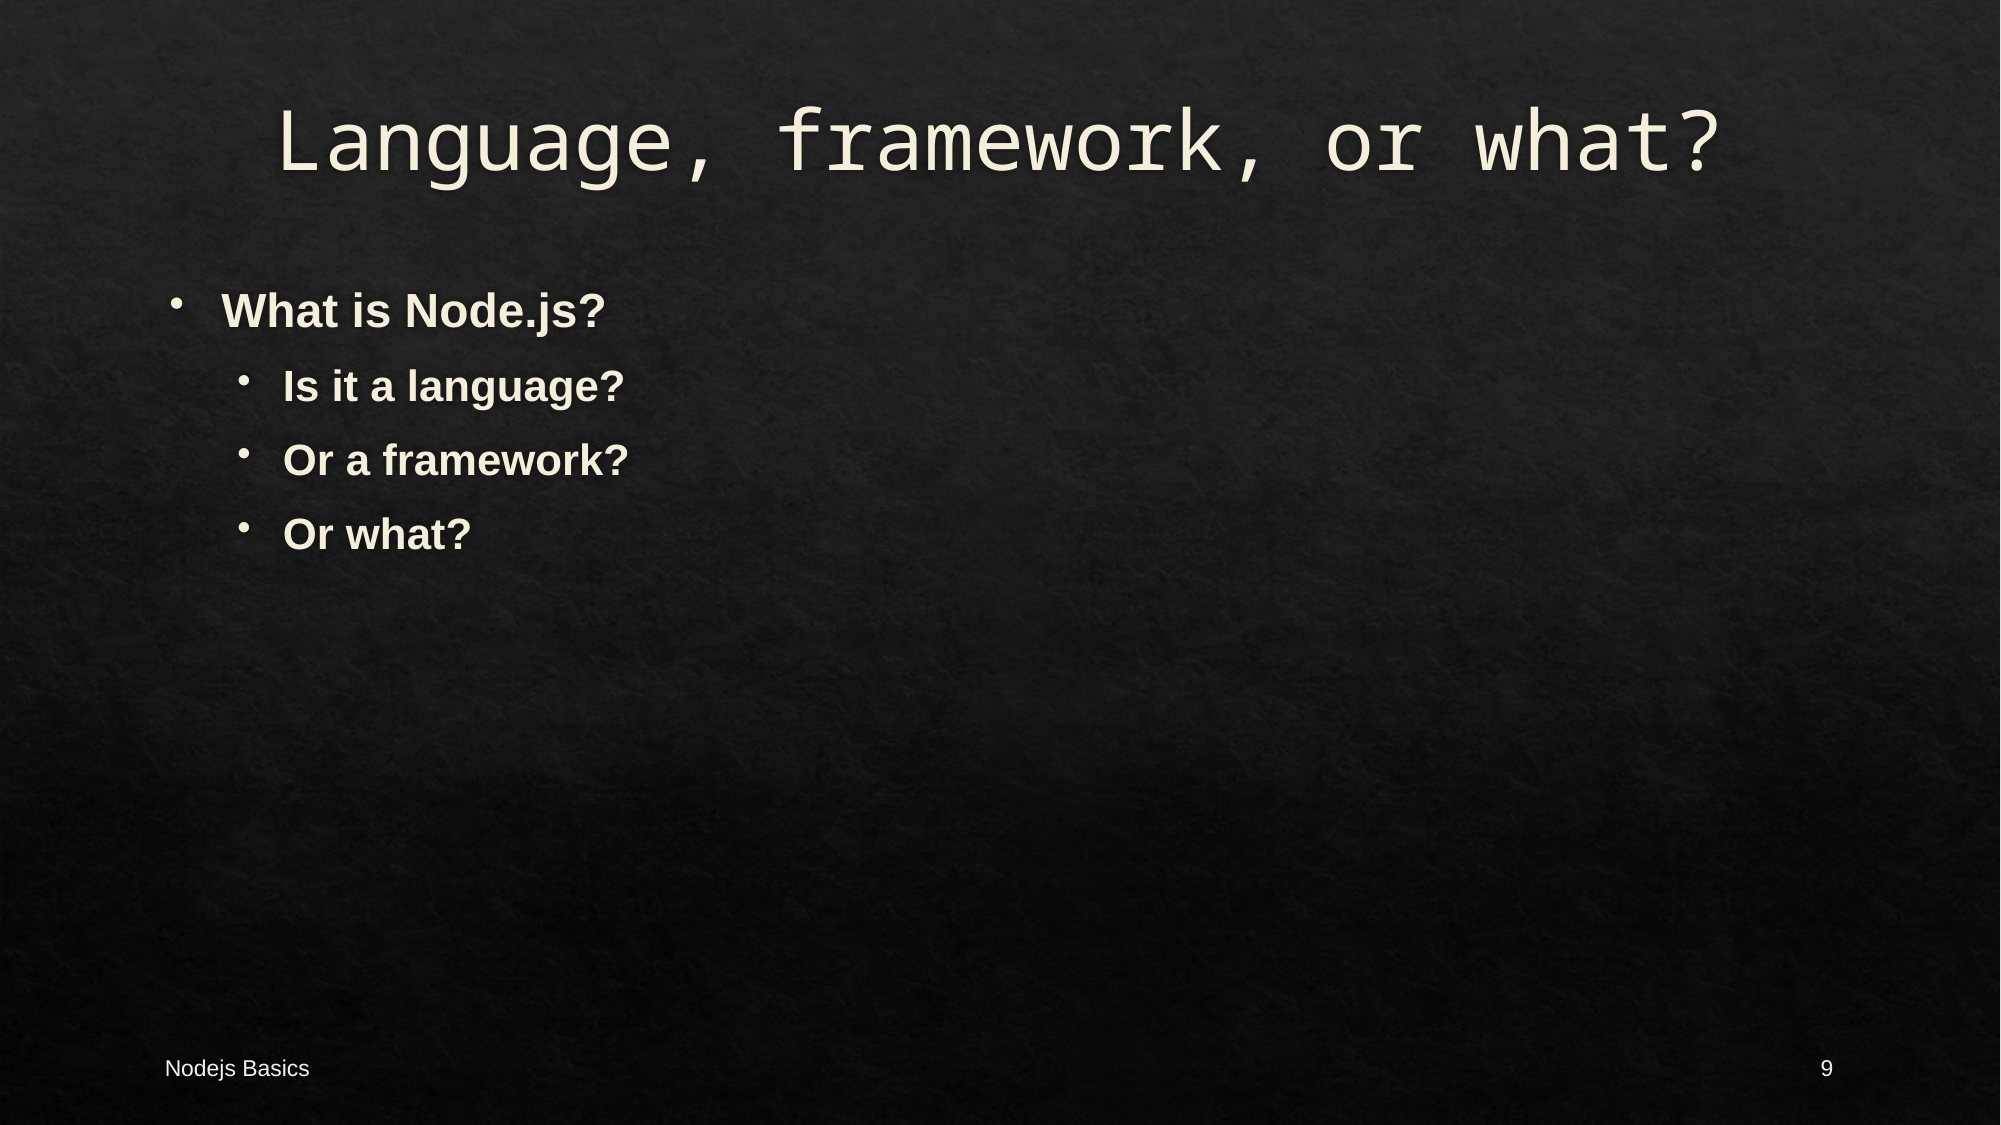

# Language, framework, or what?
What is Node.js?
Is it a language?
Or a framework?
Or what?
Nodejs Basics
9